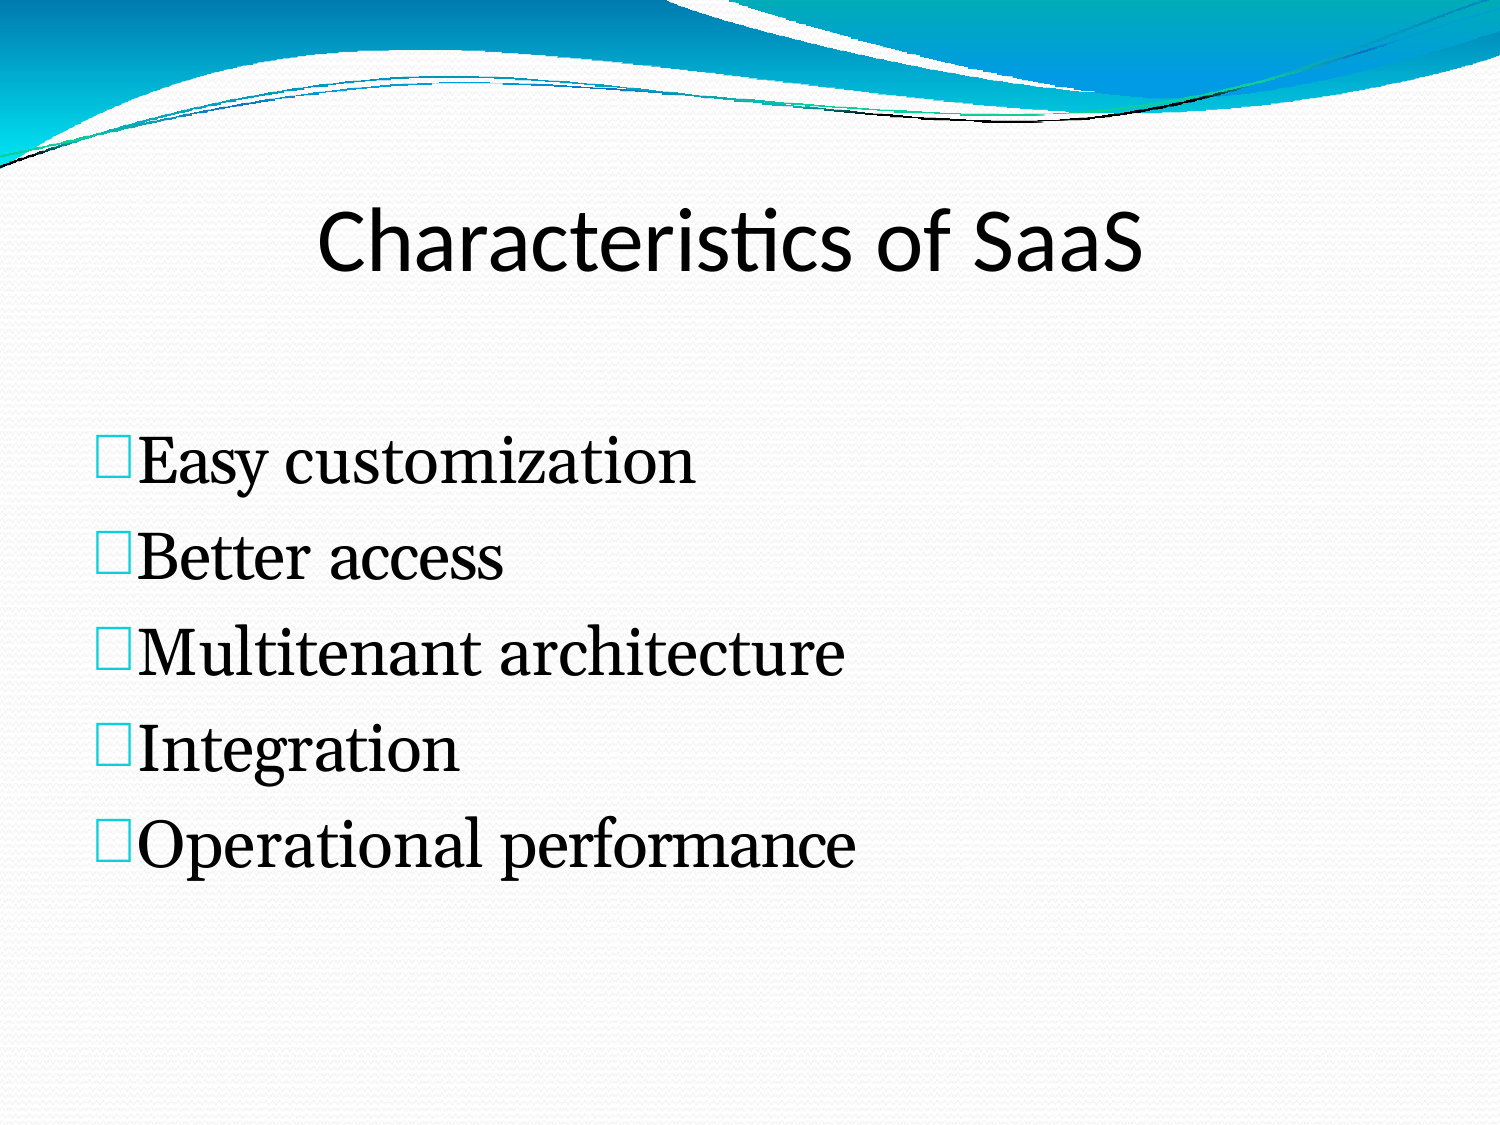

# Characteristics of SaaS
Easy customization
Better access
Multitenant architecture
Integration
Operational performance